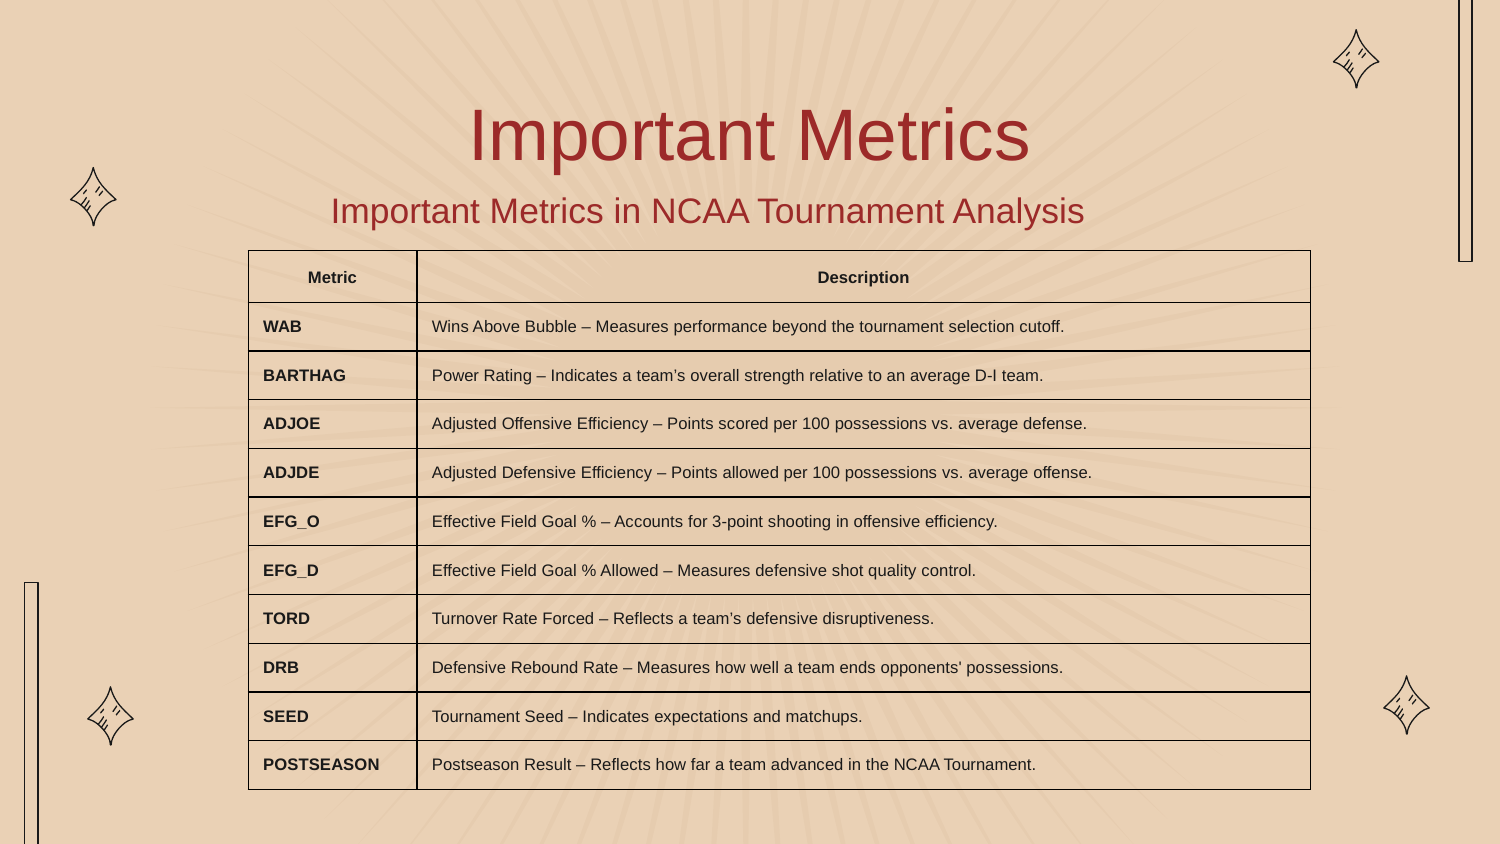

# Important Metrics
Important Metrics in NCAA Tournament Analysis
| Metric | Description |
| --- | --- |
| WAB | Wins Above Bubble – Measures performance beyond the tournament selection cutoff. |
| BARTHAG | Power Rating – Indicates a team’s overall strength relative to an average D-I team. |
| ADJOE | Adjusted Offensive Efficiency – Points scored per 100 possessions vs. average defense. |
| ADJDE | Adjusted Defensive Efficiency – Points allowed per 100 possessions vs. average offense. |
| EFG\_O | Effective Field Goal % – Accounts for 3-point shooting in offensive efficiency. |
| EFG\_D | Effective Field Goal % Allowed – Measures defensive shot quality control. |
| TORD | Turnover Rate Forced – Reflects a team’s defensive disruptiveness. |
| DRB | Defensive Rebound Rate – Measures how well a team ends opponents' possessions. |
| SEED | Tournament Seed – Indicates expectations and matchups. |
| POSTSEASON | Postseason Result – Reflects how far a team advanced in the NCAA Tournament. |